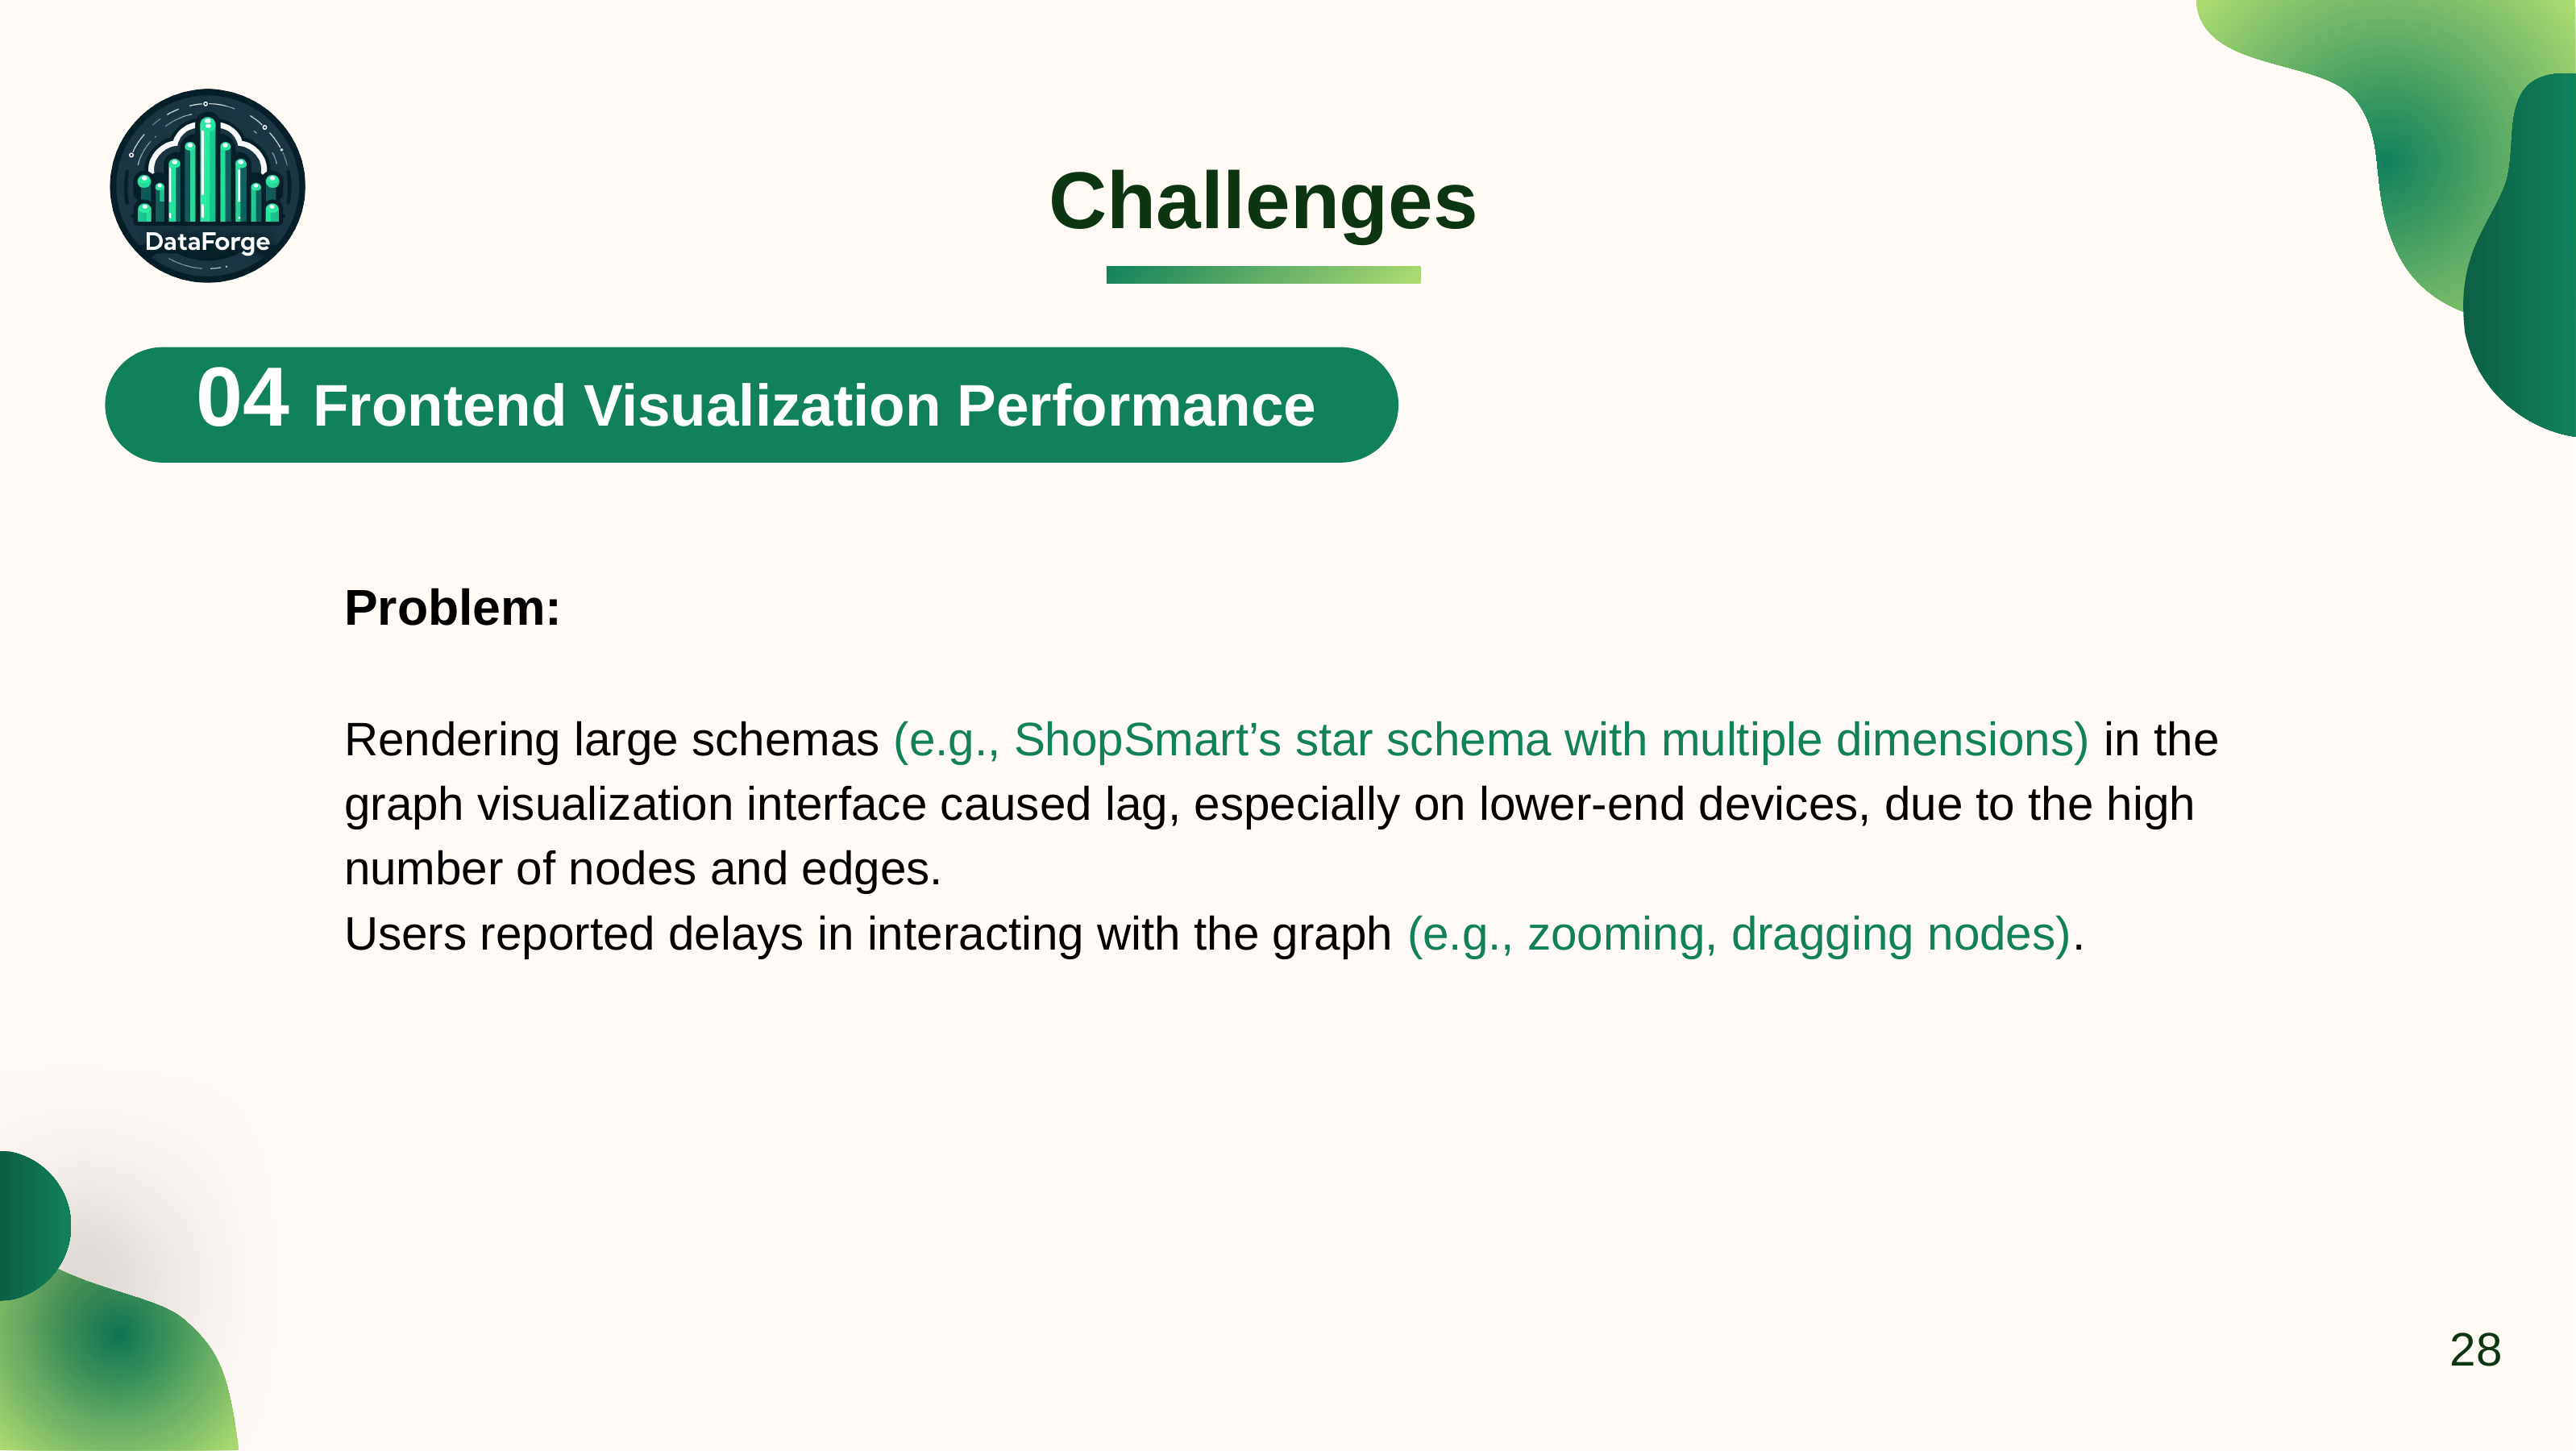

Challenges

04 Frontend Visualization Performance

Problem:

Rendering large schemas (e.g., ShopSmart’s star schema with multiple dimensions) in the graph visualization interface caused lag, especially on lower-end devices, due to the high number of nodes and edges.
Users reported delays in interacting with the graph (e.g., zooming, dragging nodes).
28